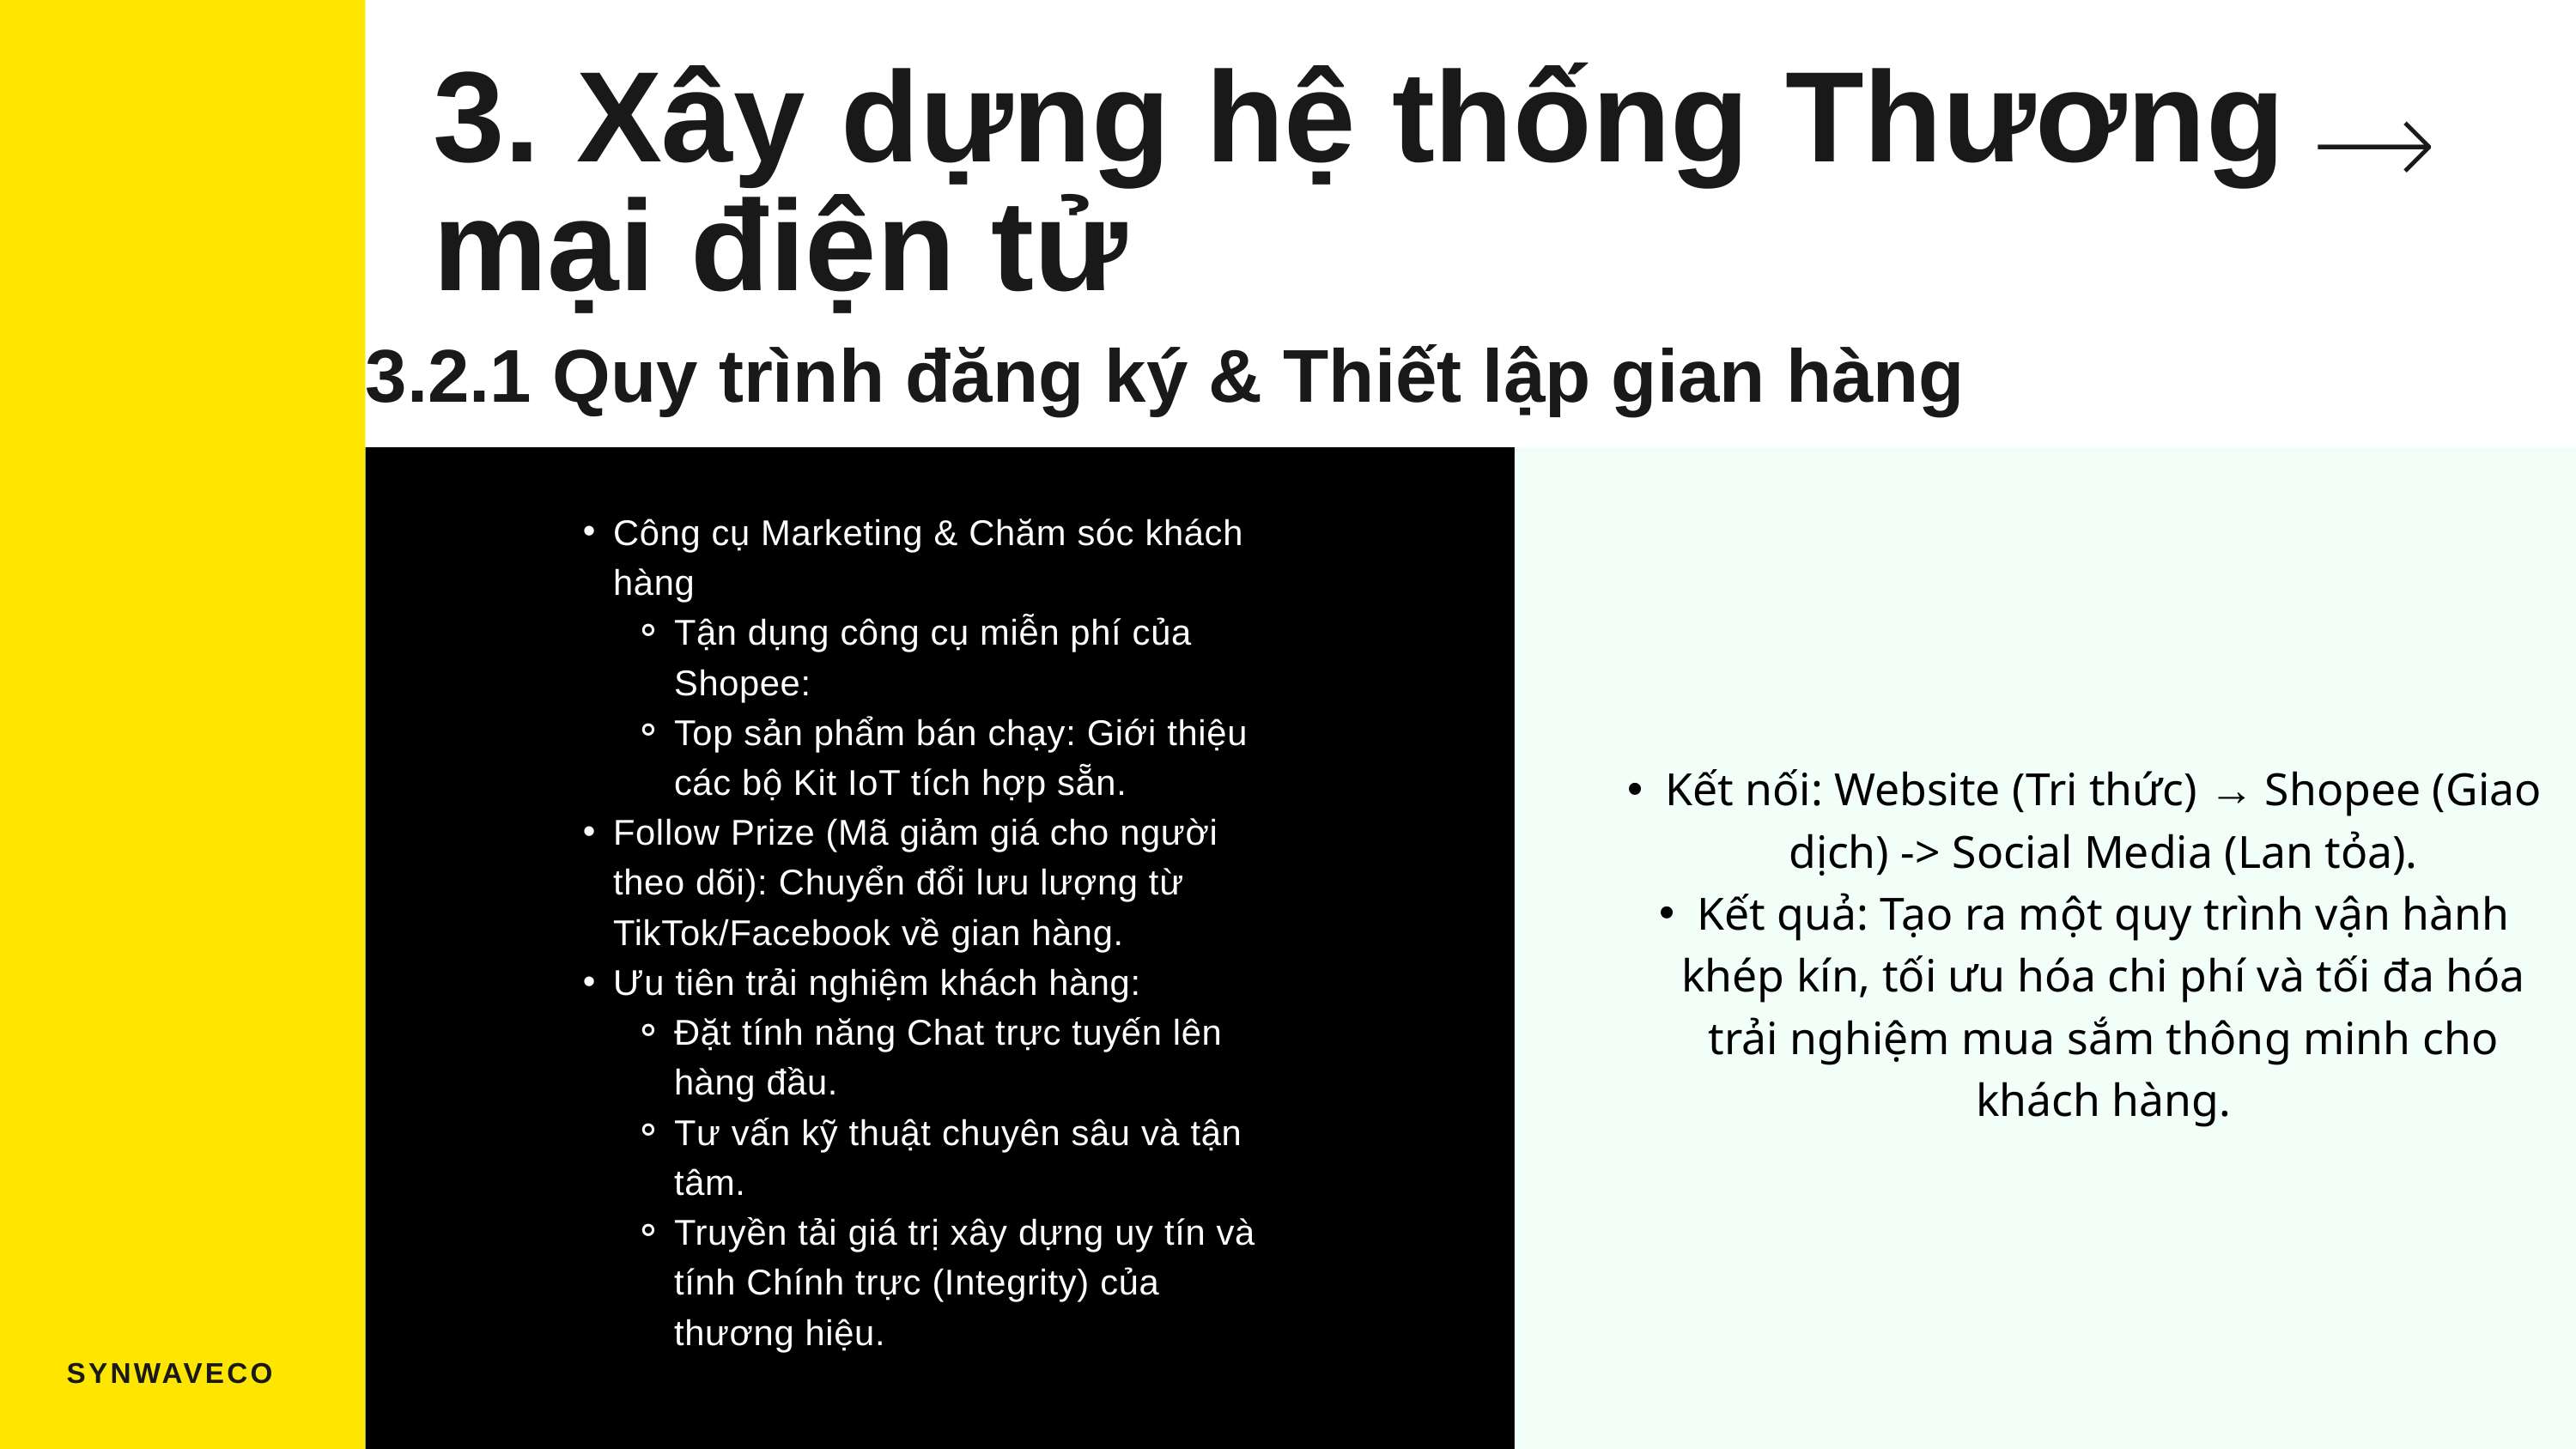

3. Xây dựng hệ thống Thương mại điện tử

3.2.1 Quy trình đăng ký & Thiết lập gian hàng

Công cụ Marketing & Chăm sóc khách hàng
Tận dụng công cụ miễn phí của Shopee:
Top sản phẩm bán chạy: Giới thiệu các bộ Kit IoT tích hợp sẵn.
Follow Prize (Mã giảm giá cho người theo dõi): Chuyển đổi lưu lượng từ TikTok/Facebook về gian hàng.
Ưu tiên trải nghiệm khách hàng:
Đặt tính năng Chat trực tuyến lên hàng đầu.
Tư vấn kỹ thuật chuyên sâu và tận tâm.
Truyền tải giá trị xây dựng uy tín và tính Chính trực (Integrity) của thương hiệu.

Kết nối: Website (Tri thức) → Shopee (Giao dịch) -> Social Media (Lan tỏa).
Kết quả: Tạo ra một quy trình vận hành khép kín, tối ưu hóa chi phí và tối đa hóa trải nghiệm mua sắm thông minh cho khách hàng.

SYNWAVECO